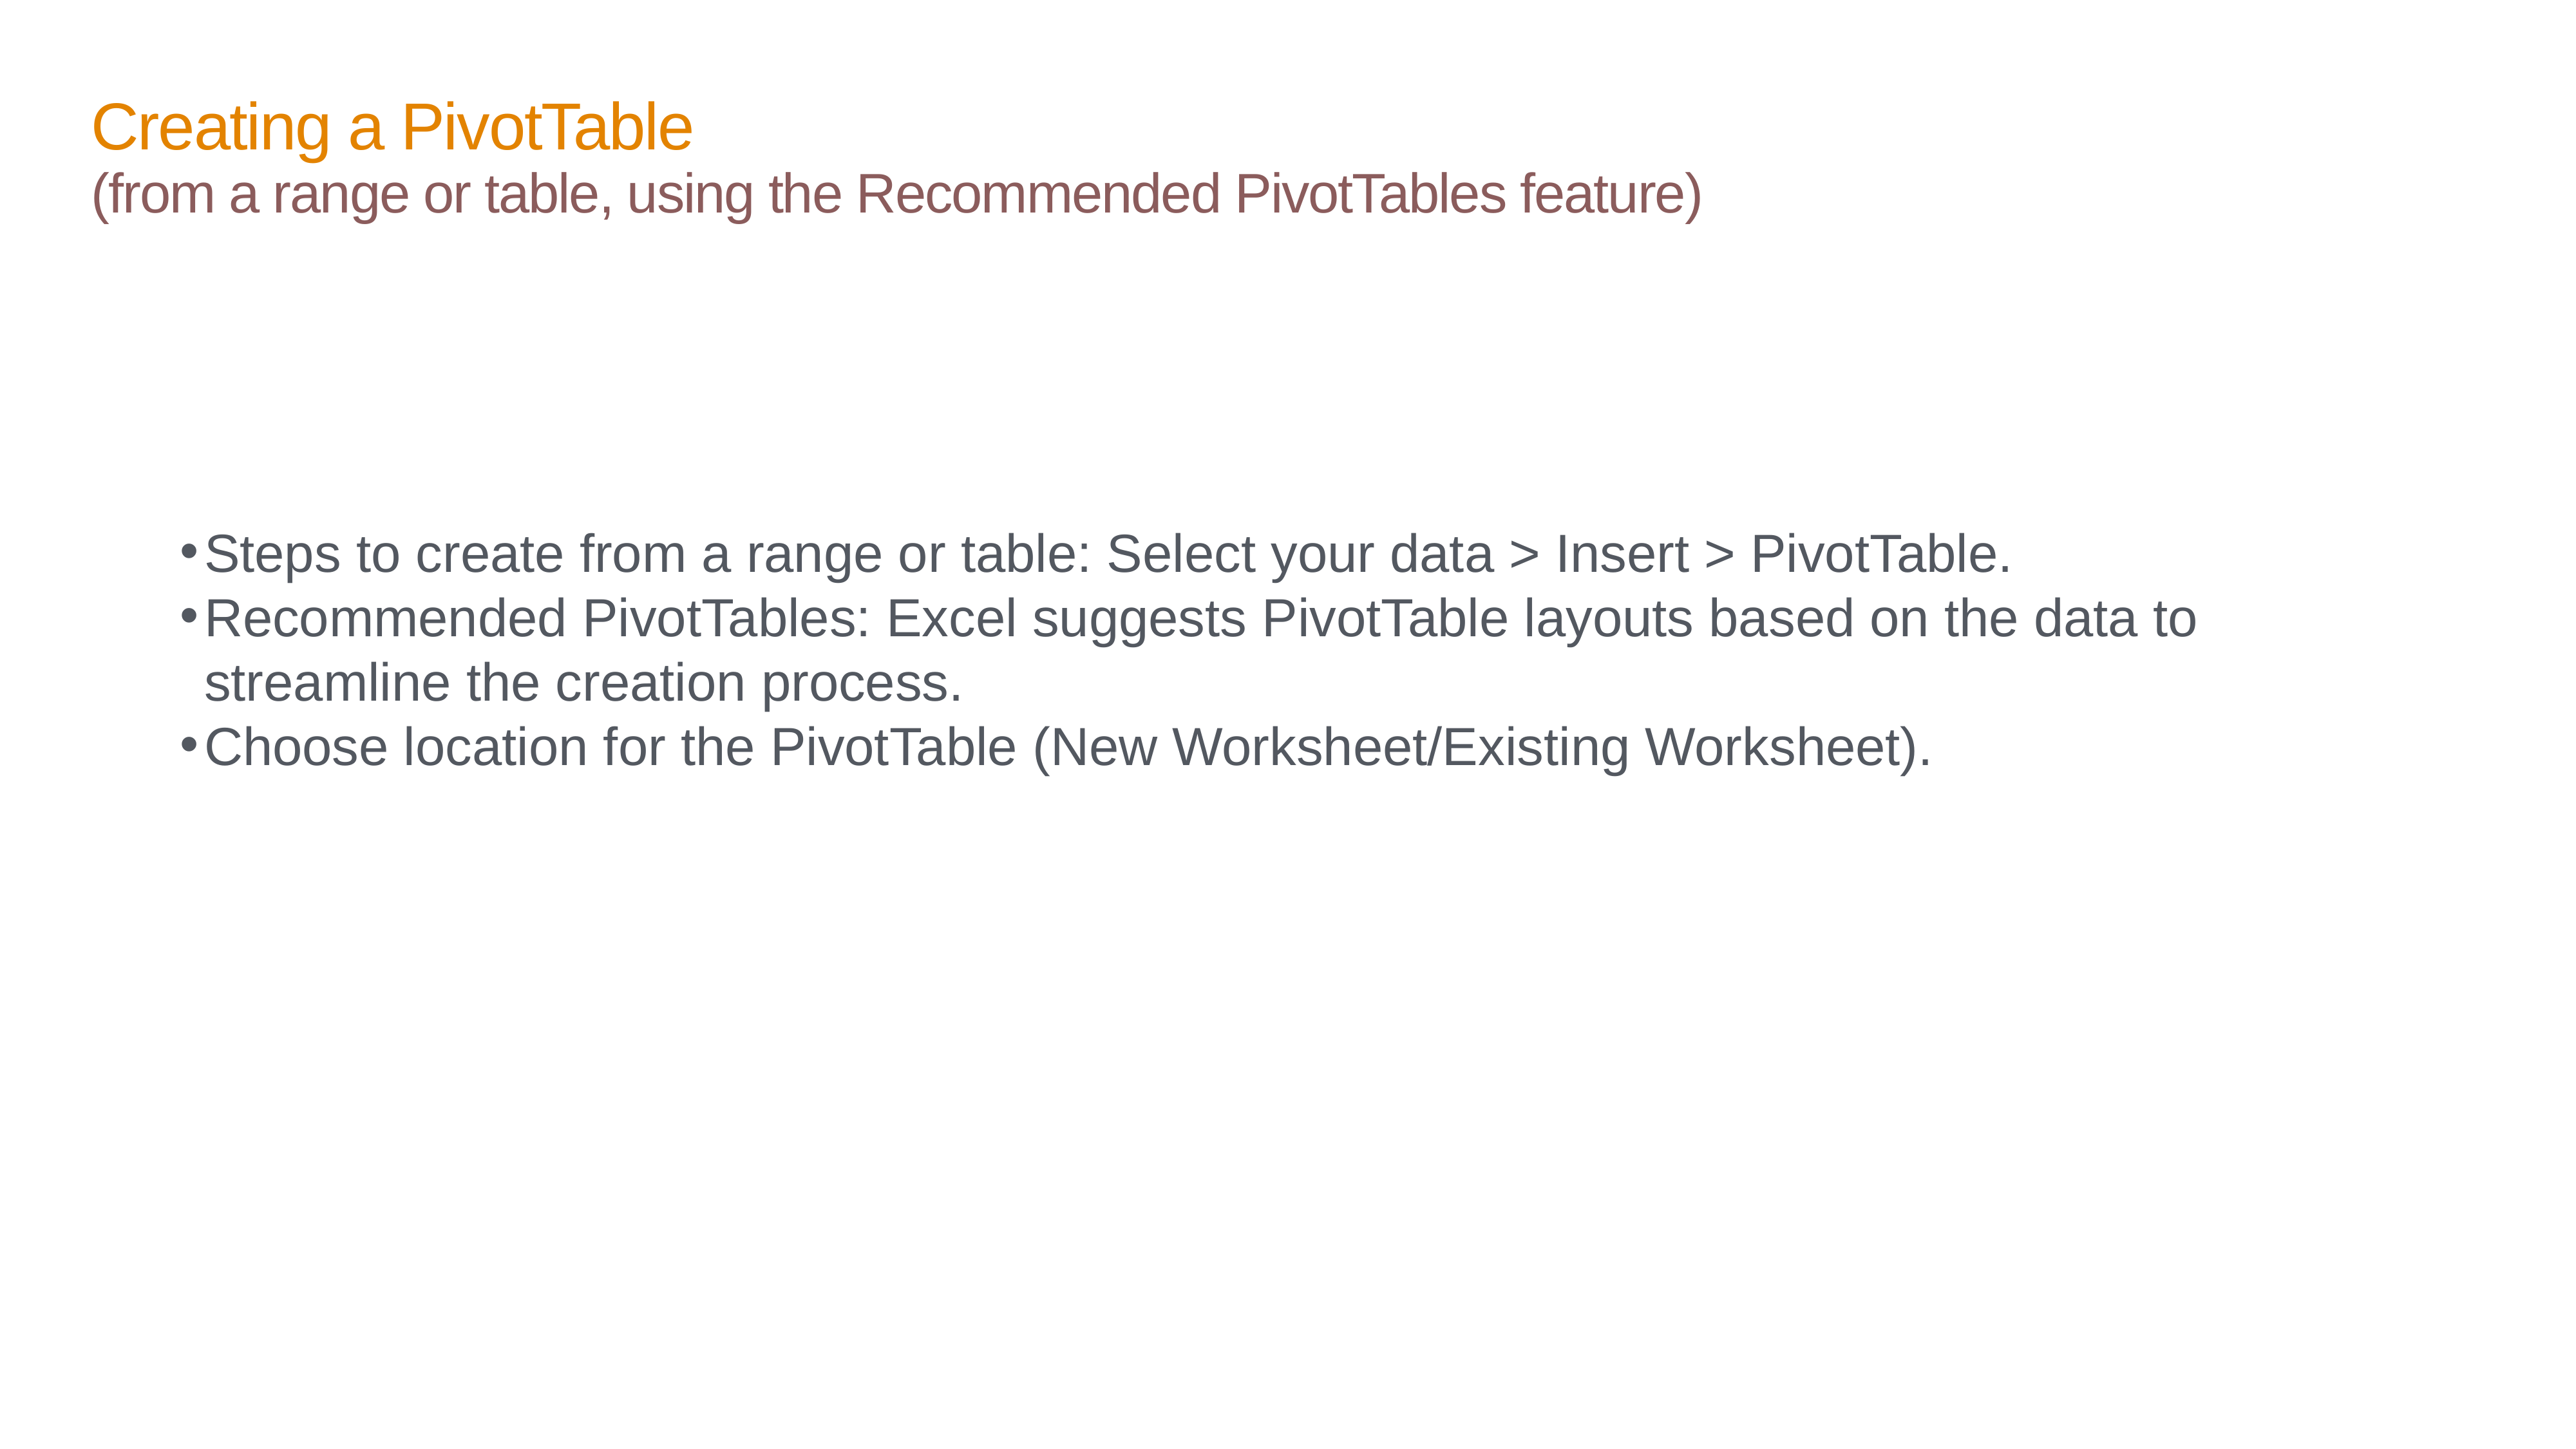

Creating a PivotTable
(from a range or table, using the Recommended PivotTables feature)
Steps to create from a range or table: Select your data > Insert > PivotTable.
Recommended PivotTables: Excel suggests PivotTable layouts based on the data to streamline the creation process.
Choose location for the PivotTable (New Worksheet/Existing Worksheet).